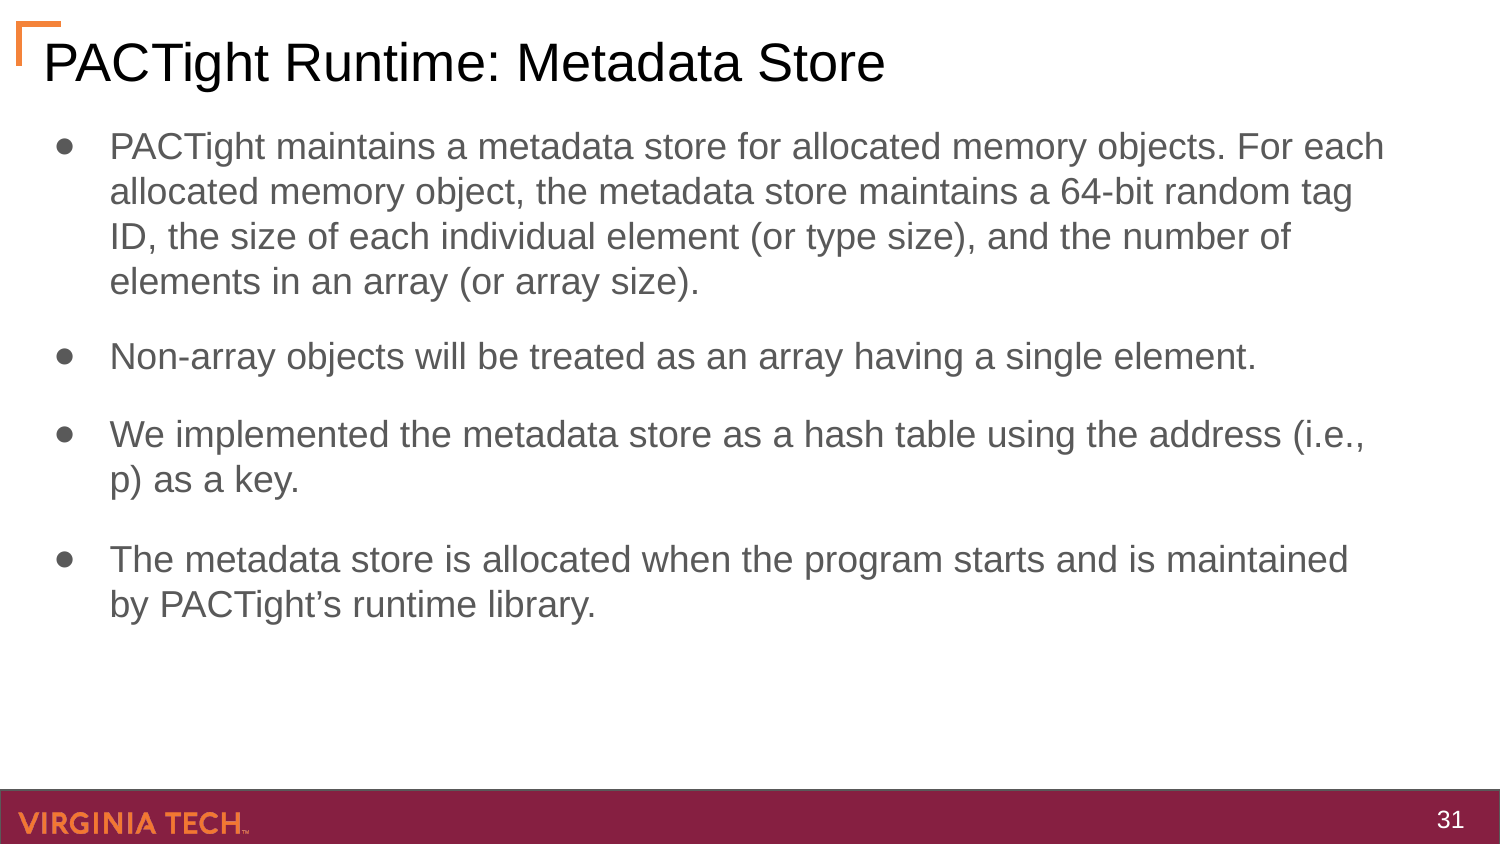

# PACTight Runtime: Metadata Store
PACTight maintains a metadata store for allocated memory objects. For each allocated memory object, the metadata store maintains a 64-bit random tag ID, the size of each individual element (or type size), and the number of elements in an array (or array size).

Non-array objects will be treated as an array having a single element.

We implemented the metadata store as a hash table using the address (i.e., p) as a key.

The metadata store is allocated when the program starts and is maintained by PACTight’s runtime library.
31